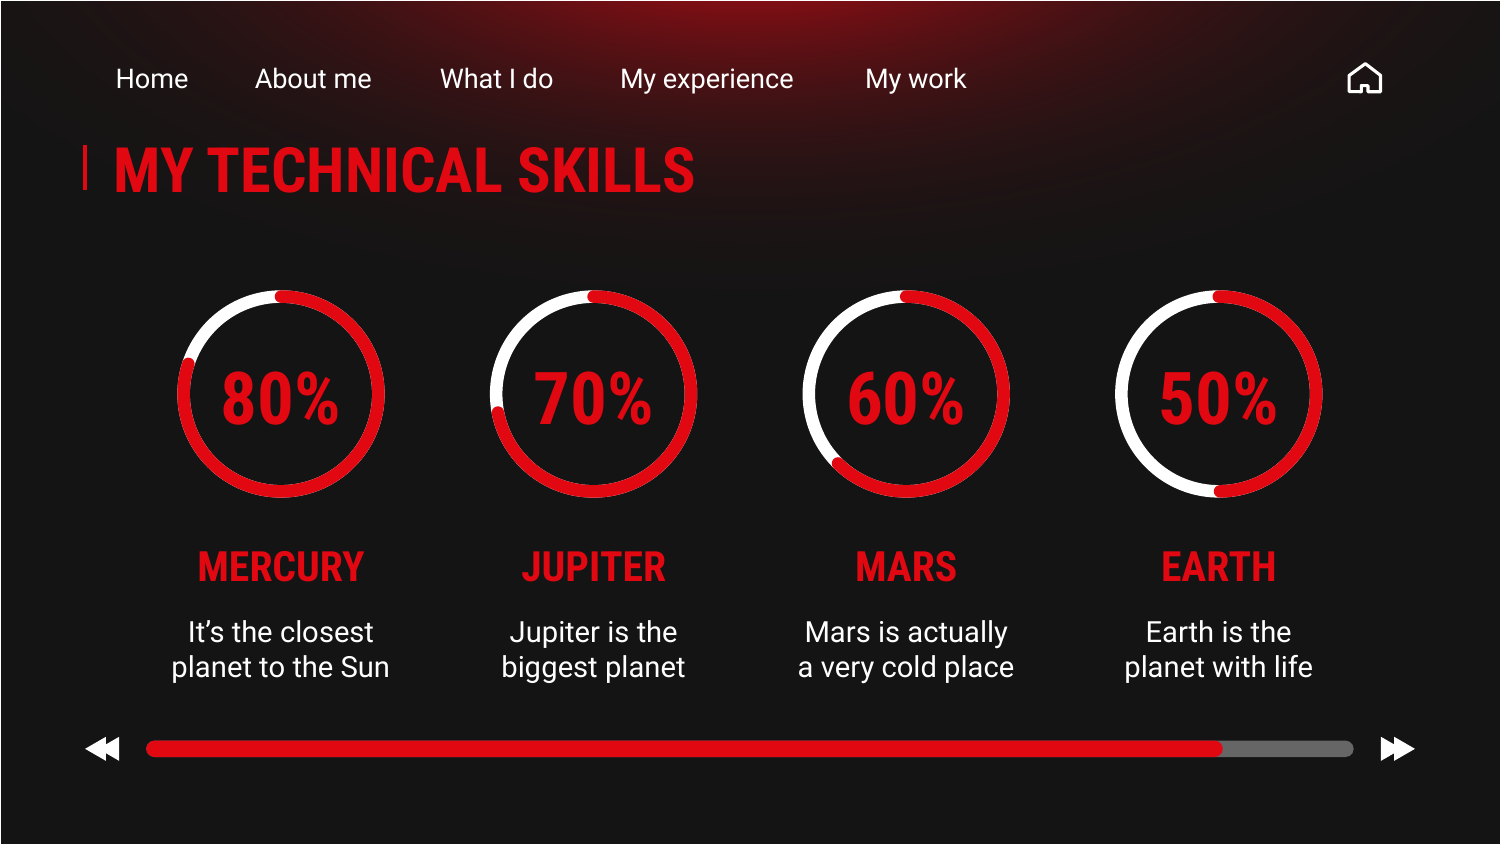

Home
About me
What I do
My experience
My work

MY TECHNICAL SKILLS

# 80%
70%
60%
50%
MARS
EARTH
MERCURY
JUPITER
Mars is actually a very cold place
Earth is the planet with life
It’s the closest planet to the Sun
Jupiter is the biggest planet